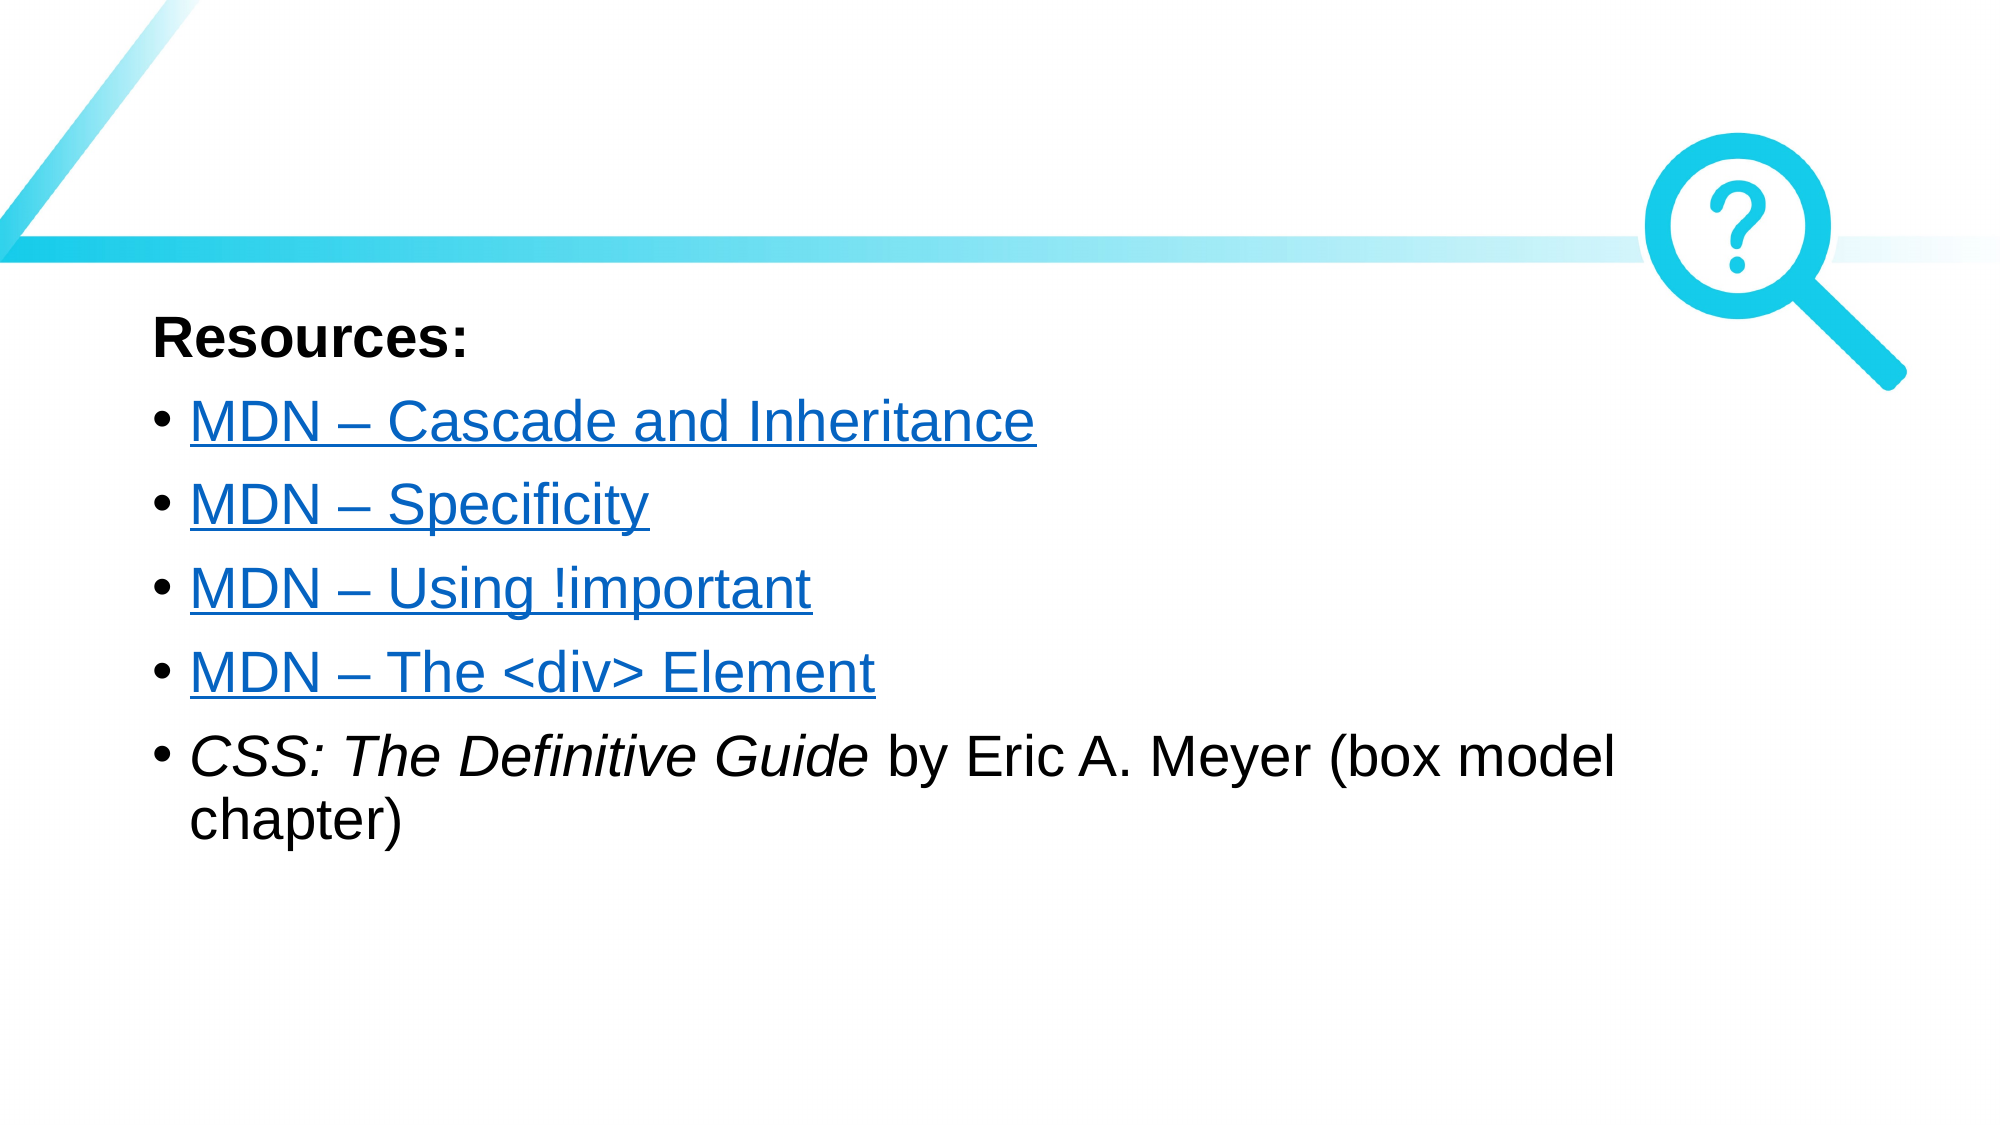

#
Resources:
MDN – Cascade and Inheritance
MDN – Specificity
MDN – Using !important
MDN – The <div> Element
CSS: The Definitive Guide by Eric A. Meyer (box model chapter)